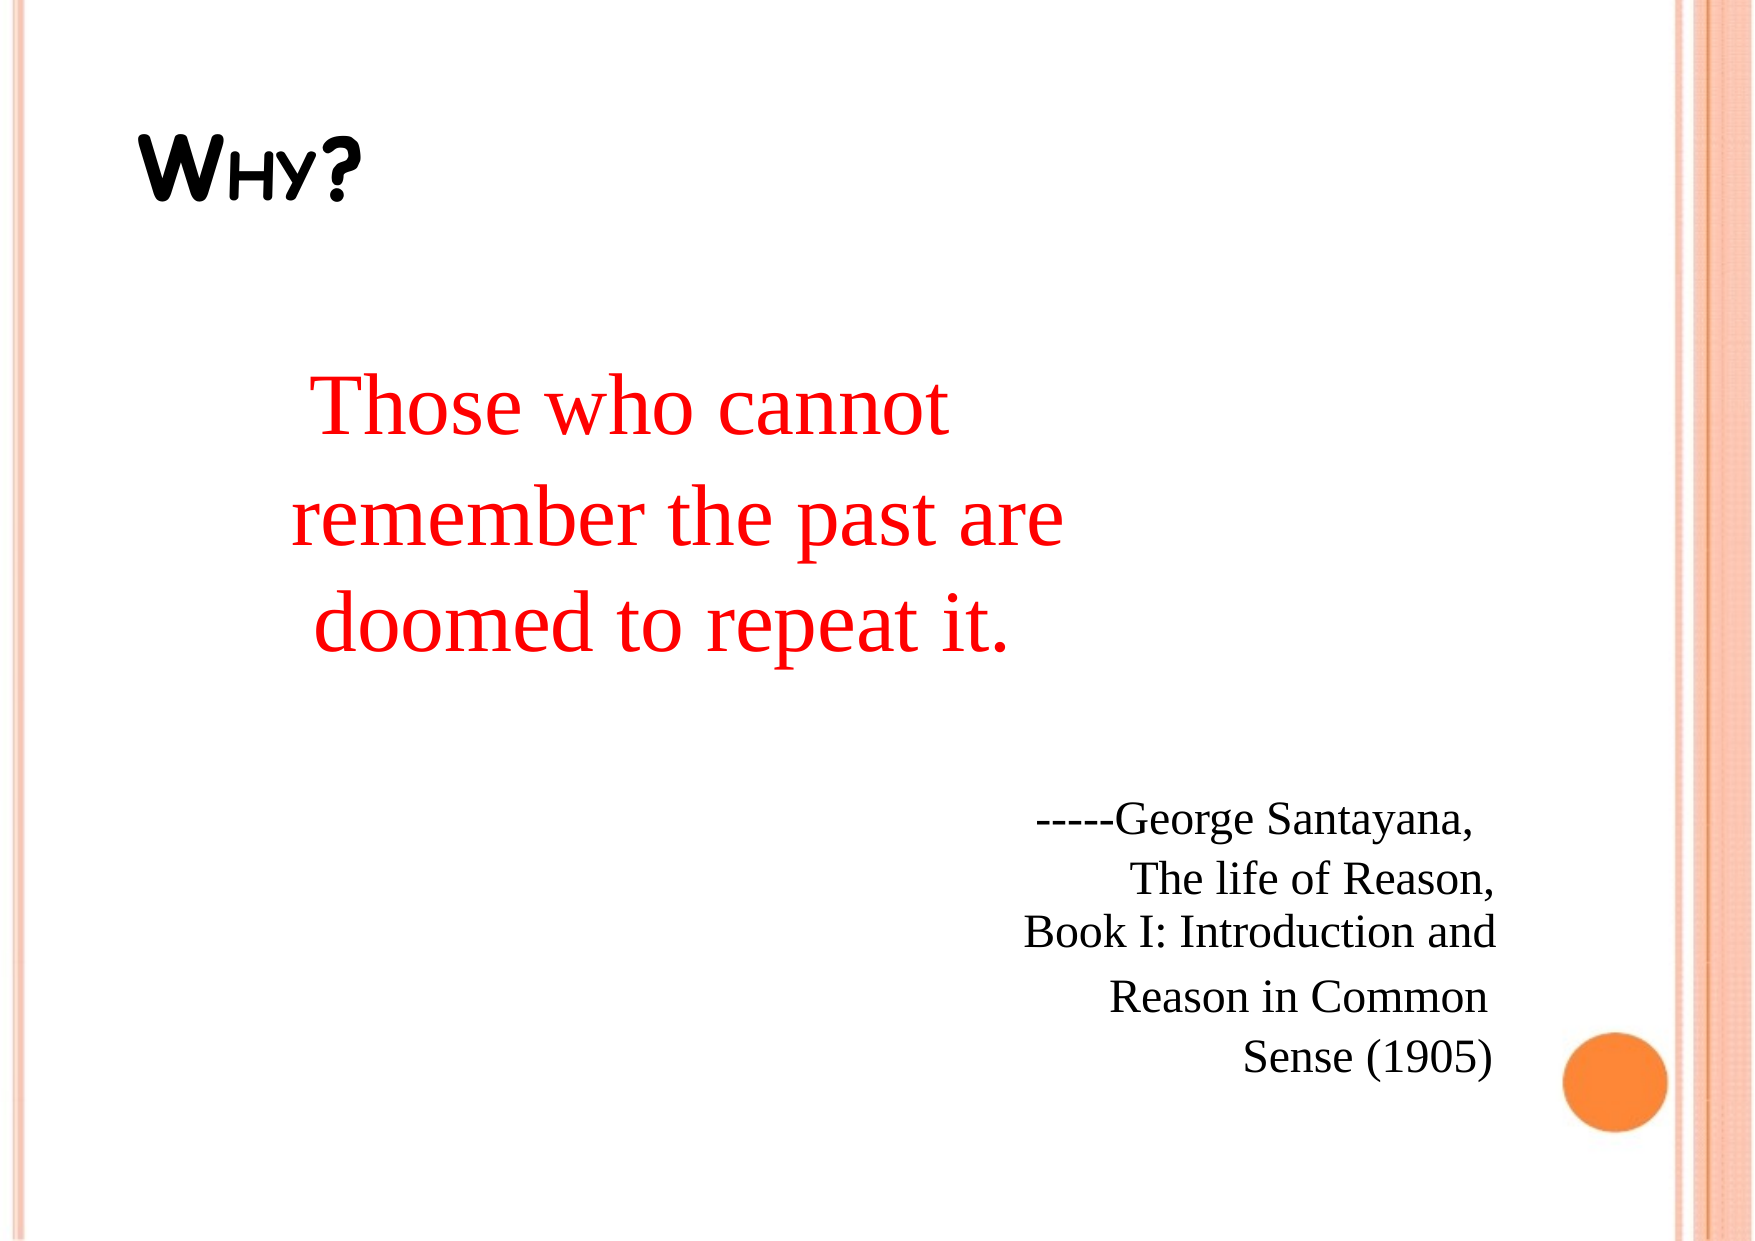

# WHY?
Those who cannot
remember the past are  doomed to repeat it.
-----George Santayana,  The life of Reason,
Book I: Introduction and
Reason in Common
Sense (1905)

5